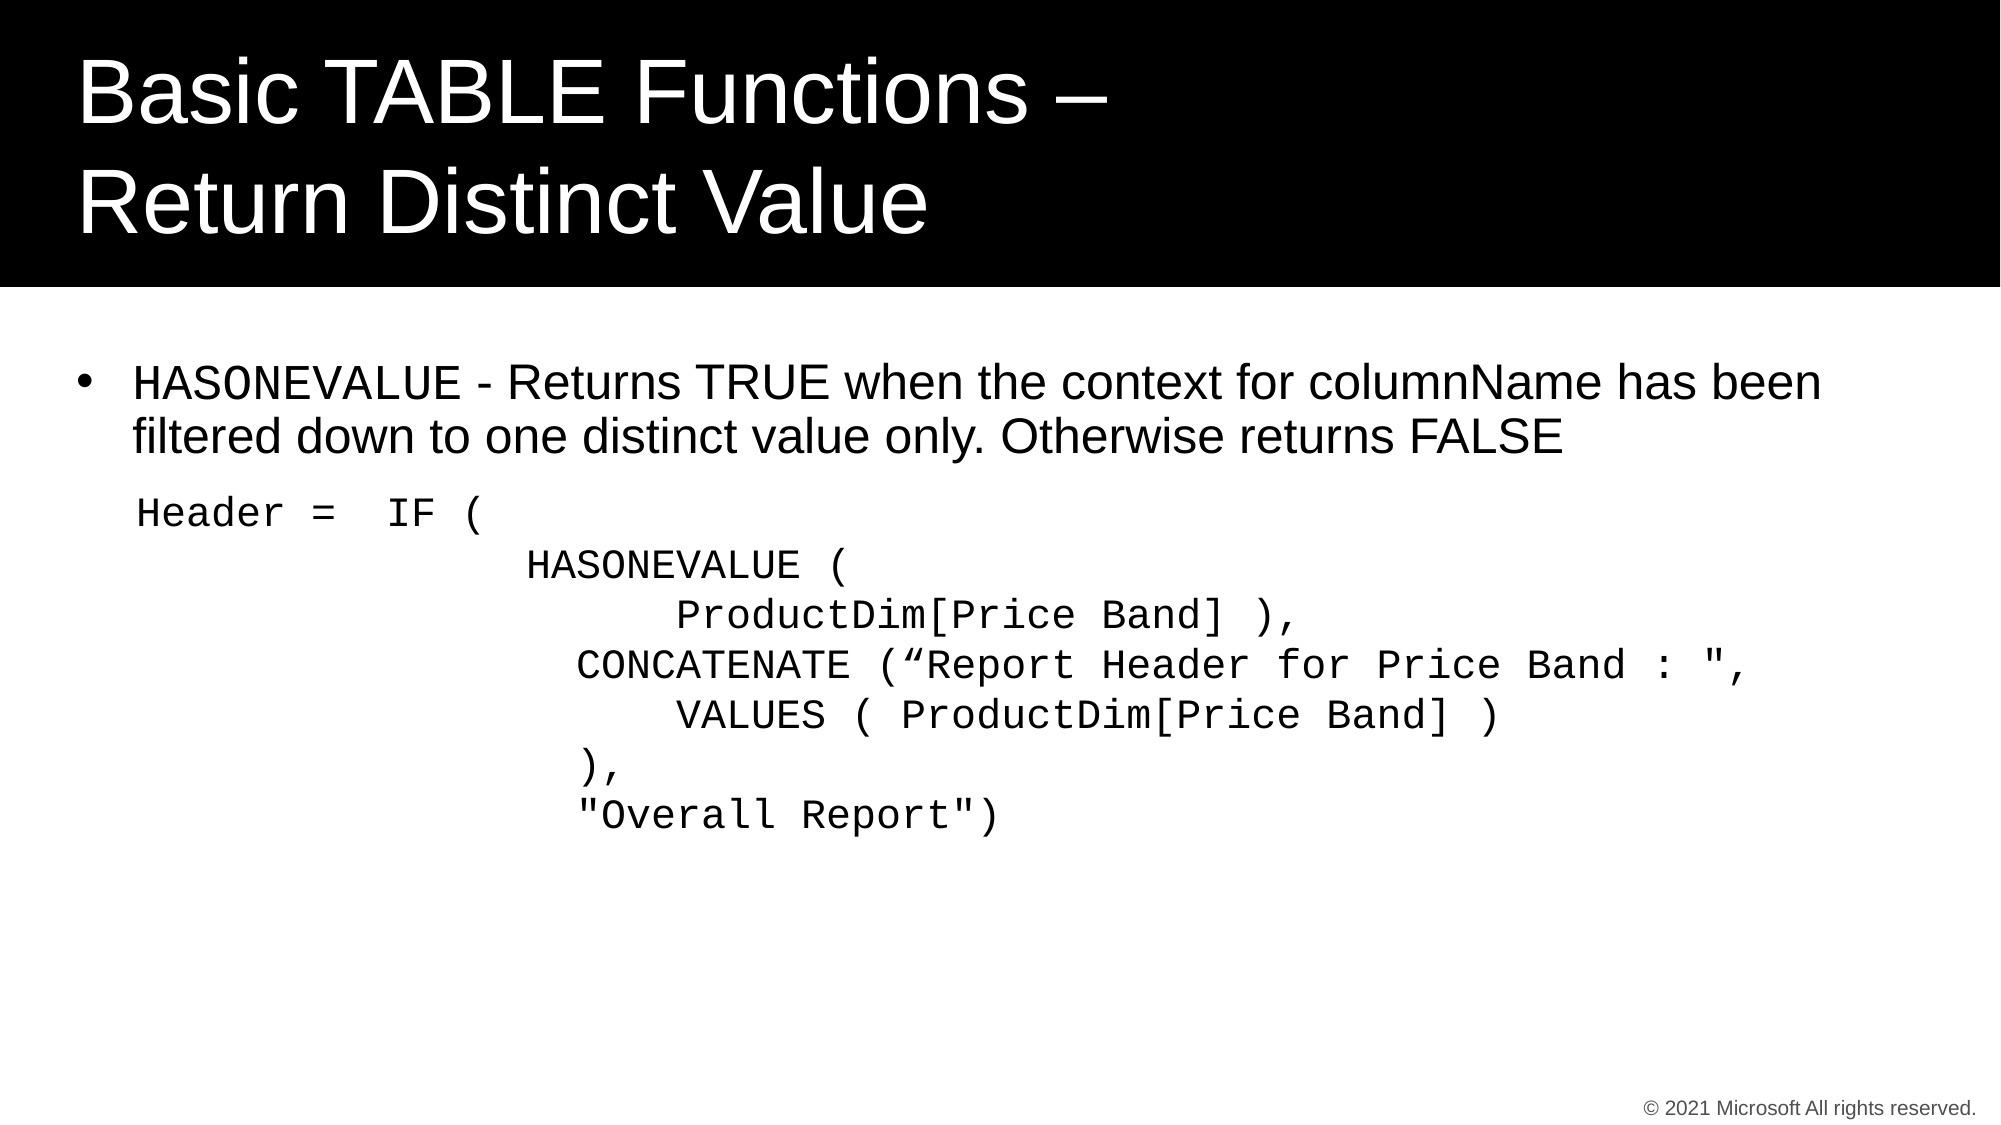

Basic TABLE Functions – Return Distinct Value

HASONEVALUE - Returns TRUE when the context for columnName has been filtered down to one distinct value only. Otherwise returns FALSE
  Header =  IF (
			HASONEVALUE (
				ProductDim[Price Band] ),
                    CONCATENATE (“Report Header for Price Band : ",
				VALUES ( ProductDim[Price Band] )
			  ),
                    "Overall Report")

© 2021 Microsoft All rights reserved.